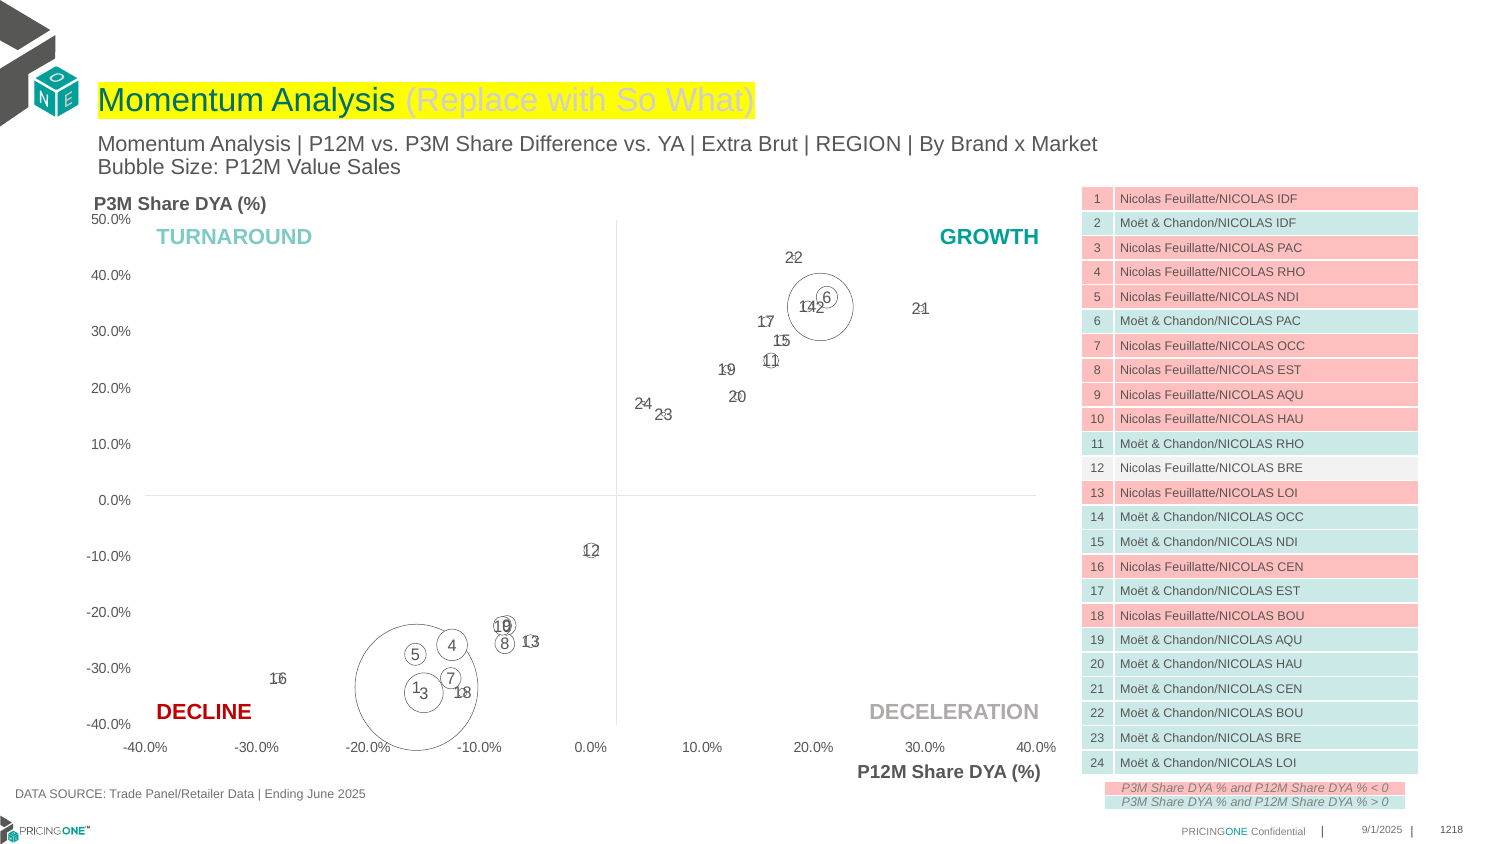

# Momentum Analysis (Replace with So What)
Momentum Analysis | P12M vs. P3M Share Difference vs. YA | Extra Brut | REGION | By Brand x Market
Bubble Size: P12M Value Sales

| 1 | Nicolas Feuillatte/NICOLAS IDF |
| --- | --- |
| 2 | Moët & Chandon/NICOLAS IDF |
| 3 | Nicolas Feuillatte/NICOLAS PAC |
| 4 | Nicolas Feuillatte/NICOLAS RHO |
| 5 | Nicolas Feuillatte/NICOLAS NDI |
| 6 | Moët & Chandon/NICOLAS PAC |
| 7 | Nicolas Feuillatte/NICOLAS OCC |
| 8 | Nicolas Feuillatte/NICOLAS EST |
| 9 | Nicolas Feuillatte/NICOLAS AQU |
| 10 | Nicolas Feuillatte/NICOLAS HAU |
| 11 | Moët & Chandon/NICOLAS RHO |
| 12 | Nicolas Feuillatte/NICOLAS BRE |
| 13 | Nicolas Feuillatte/NICOLAS LOI |
| 14 | Moët & Chandon/NICOLAS OCC |
| 15 | Moët & Chandon/NICOLAS NDI |
| 16 | Nicolas Feuillatte/NICOLAS CEN |
| 17 | Moët & Chandon/NICOLAS EST |
| 18 | Nicolas Feuillatte/NICOLAS BOU |
| 19 | Moët & Chandon/NICOLAS AQU |
| 20 | Moët & Chandon/NICOLAS HAU |
| 21 | Moët & Chandon/NICOLAS CEN |
| 22 | Moët & Chandon/NICOLAS BOU |
| 23 | Moët & Chandon/NICOLAS BRE |
| 24 | Moët & Chandon/NICOLAS LOI |
P3M Share DYA (%)

### Chart

| Category | P3M Value Share |
|---|---|
TURNAROUND
GROWTH
DECLINE
DECELERATION
P12M Share DYA (%)
DATA SOURCE: Trade Panel/Retailer Data | Ending June 2025
| P3M Share DYA % and P12M Share DYA % < 0 |
| --- |
| P3M Share DYA % and P12M Share DYA % > 0 |

9/1/2025
1218